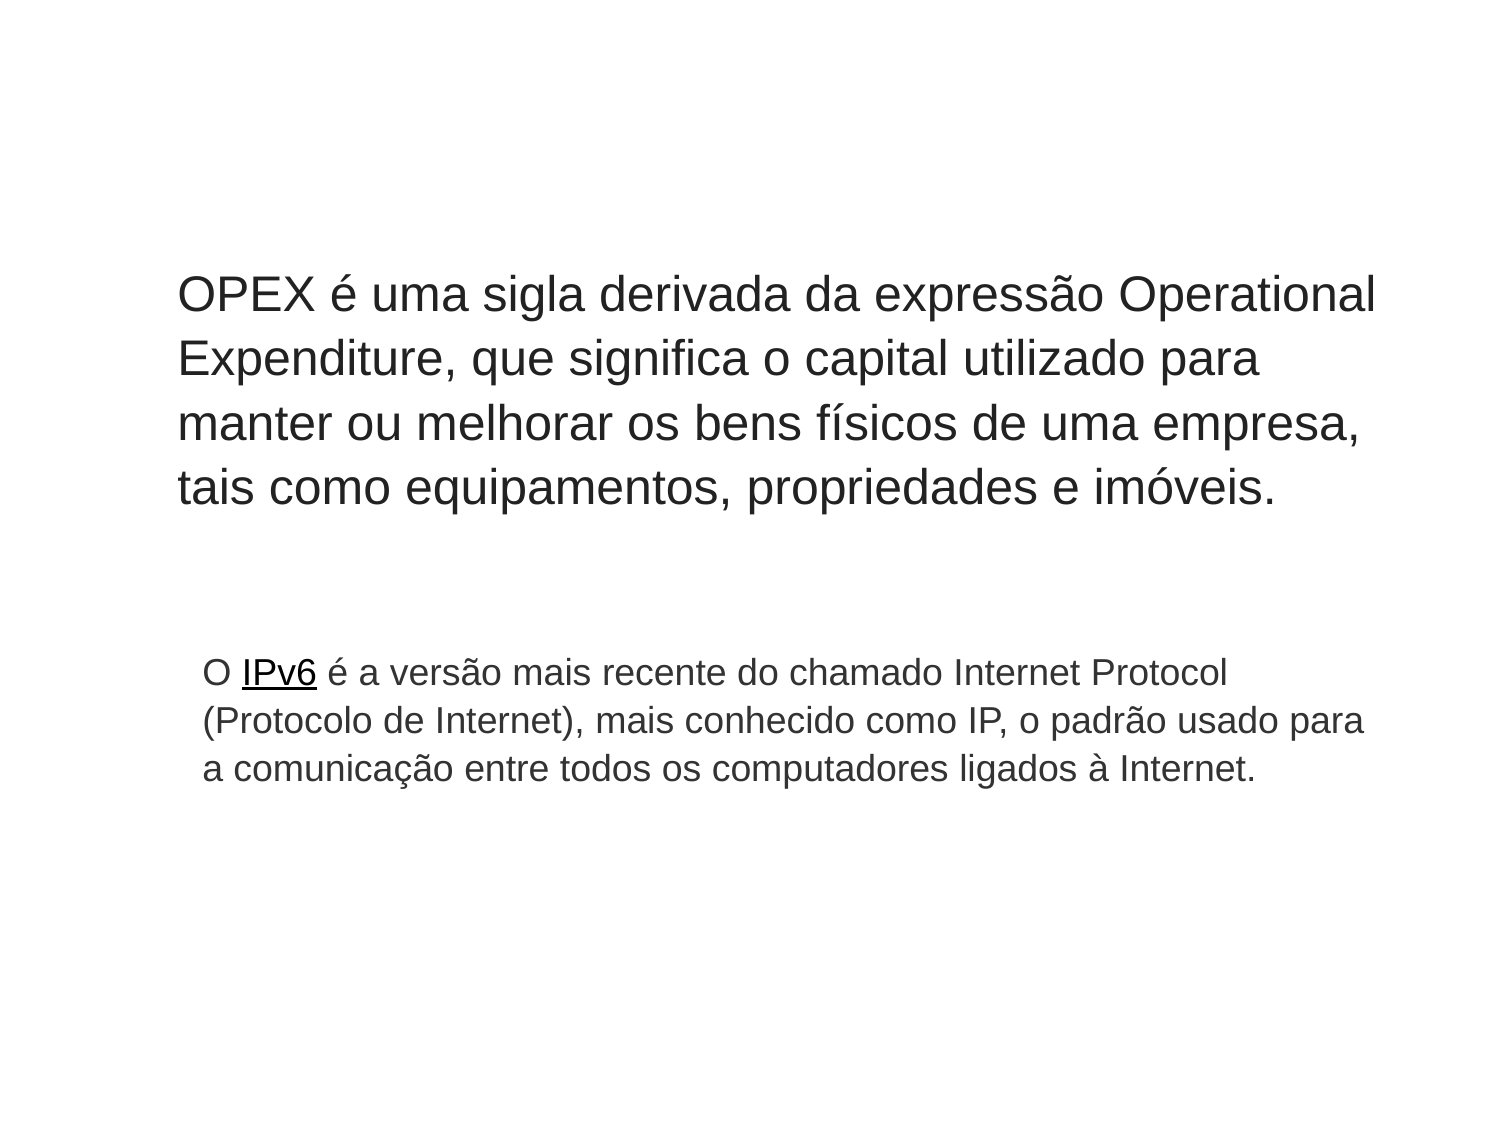

OPEX é uma sigla derivada da expressão Operational Expenditure, que significa o capital utilizado para manter ou melhorar os bens físicos de uma empresa, tais como equipamentos, propriedades e imóveis.
O IPv6 é a versão mais recente do chamado Internet Protocol (Protocolo de Internet), mais conhecido como IP, o padrão usado para a comunicação entre todos os computadores ligados à Internet.